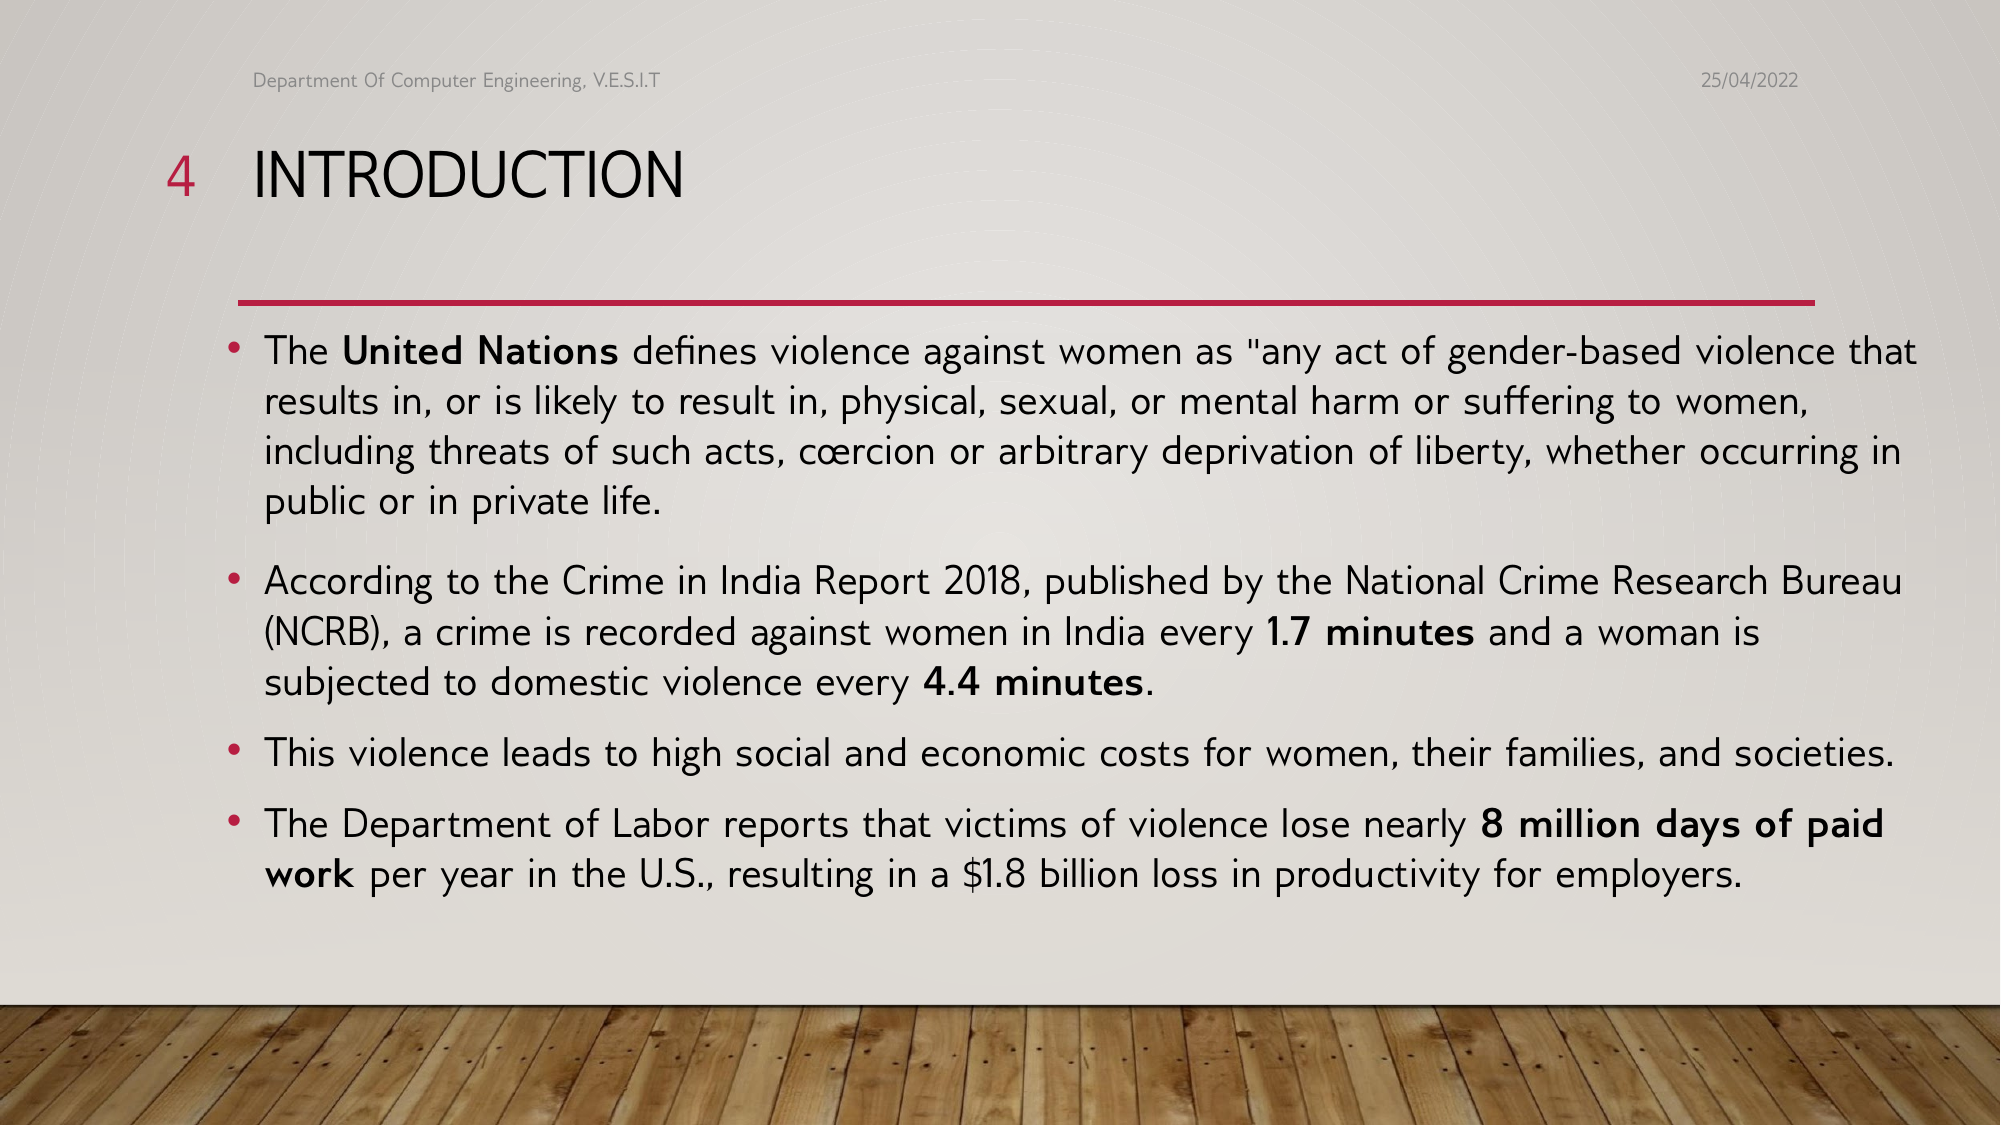

Department Of Computer Engineering, V.E.S.I.T
25/04/2022
4
# INTRODUCTION
The United Nations defines violence against women as "any act of gender-based violence that results in, or is likely to result in, physical, sexual, or mental harm or suffering to women, including threats of such acts, coercion or arbitrary deprivation of liberty, whether occurring in public or in private life.

According to the Crime in India Report 2018, published by the National Crime Research Bureau (NCRB), a crime is recorded against women in India every 1.7 minutes and a woman is subjected to domestic violence every 4.4 minutes.
This violence leads to high social and economic costs for women, their families, and societies.
The Department of Labor reports that victims of violence lose nearly 8 million days of paid work per year in the U.S., resulting in a $1.8 billion loss in productivity for employers.